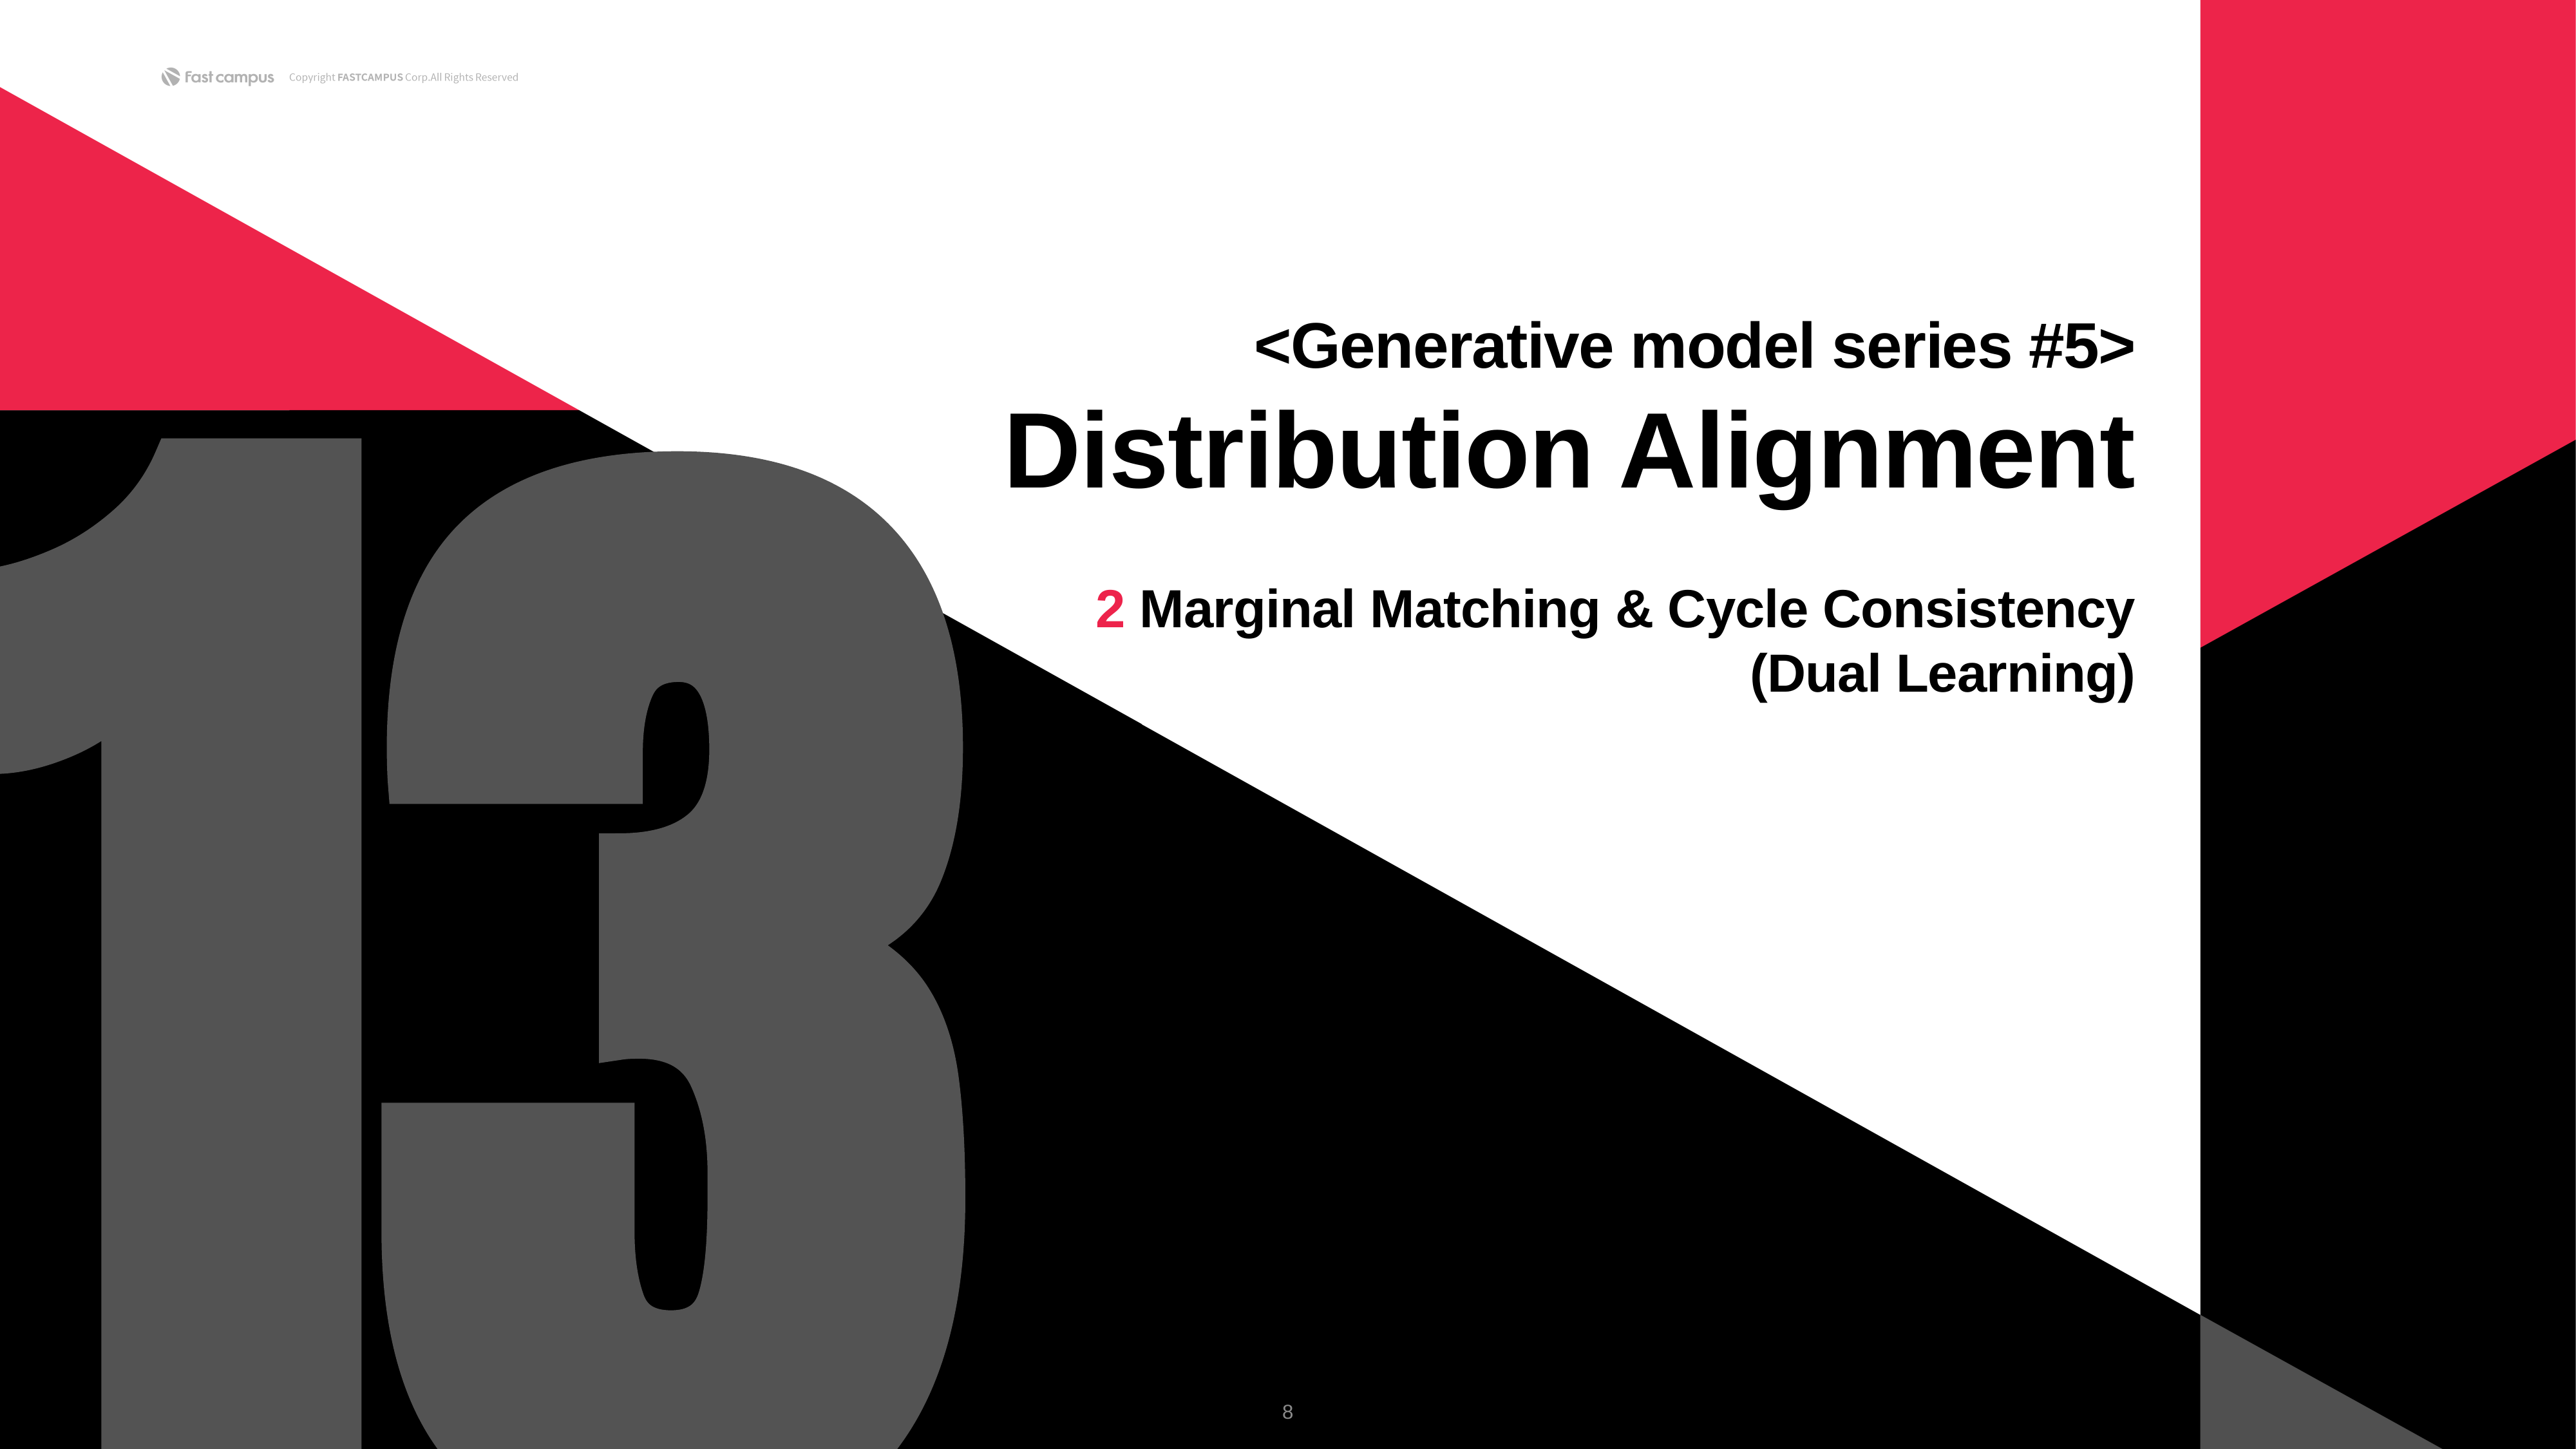

1
3
<Generative model series #5>
Distribution Alignment

2 Marginal Matching & Cycle Consistency
(Dual Learning)

8